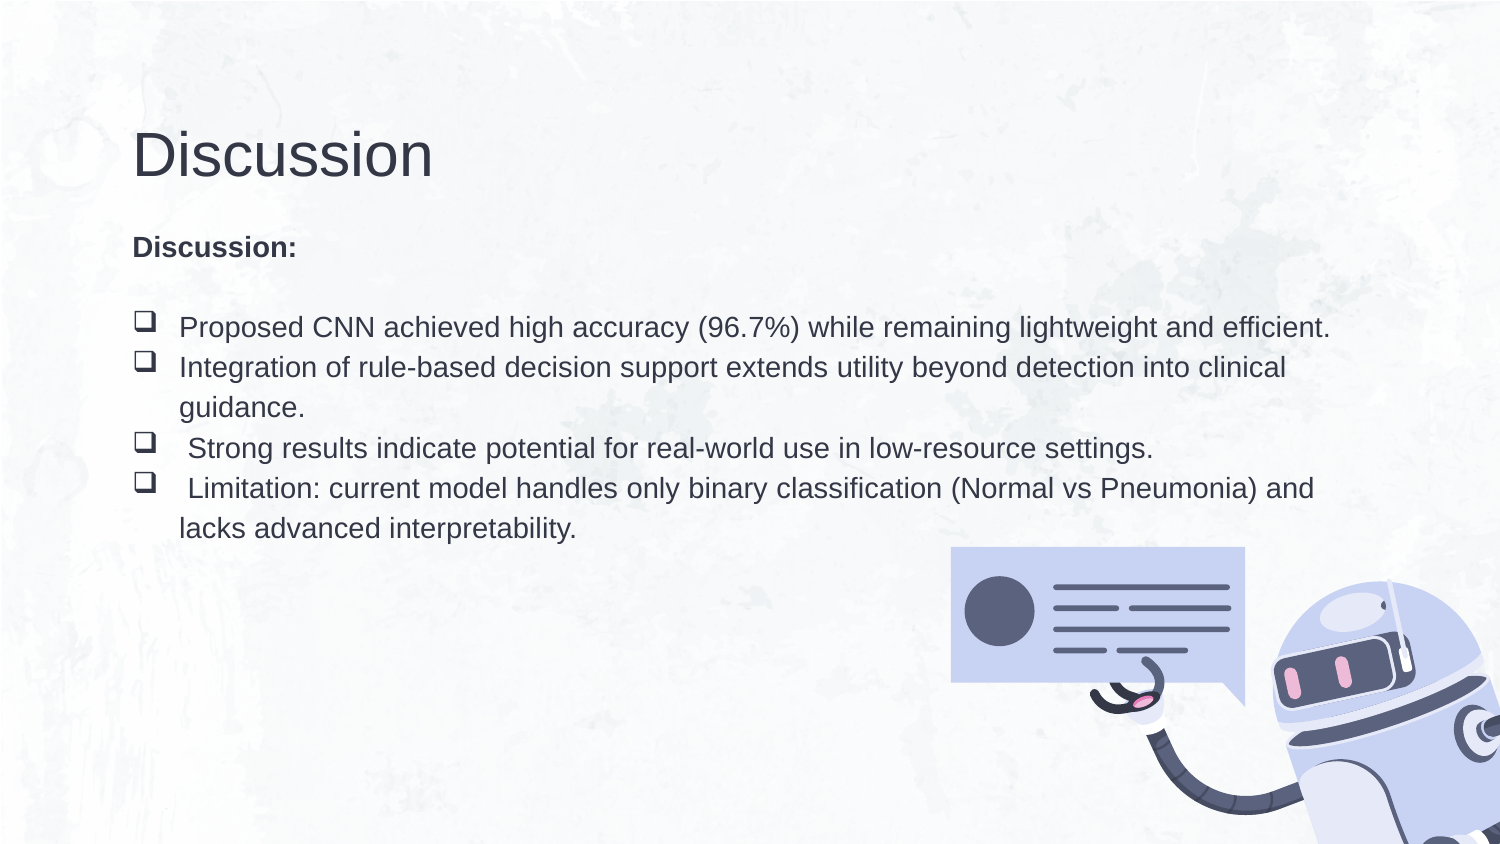

# Discussion
Discussion:

Proposed CNN achieved high accuracy (96.7%) while remaining lightweight and efficient.
Integration of rule-based decision support extends utility beyond detection into clinical guidance.
 Strong results indicate potential for real-world use in low-resource settings.
 Limitation: current model handles only binary classification (Normal vs Pneumonia) and lacks advanced interpretability.